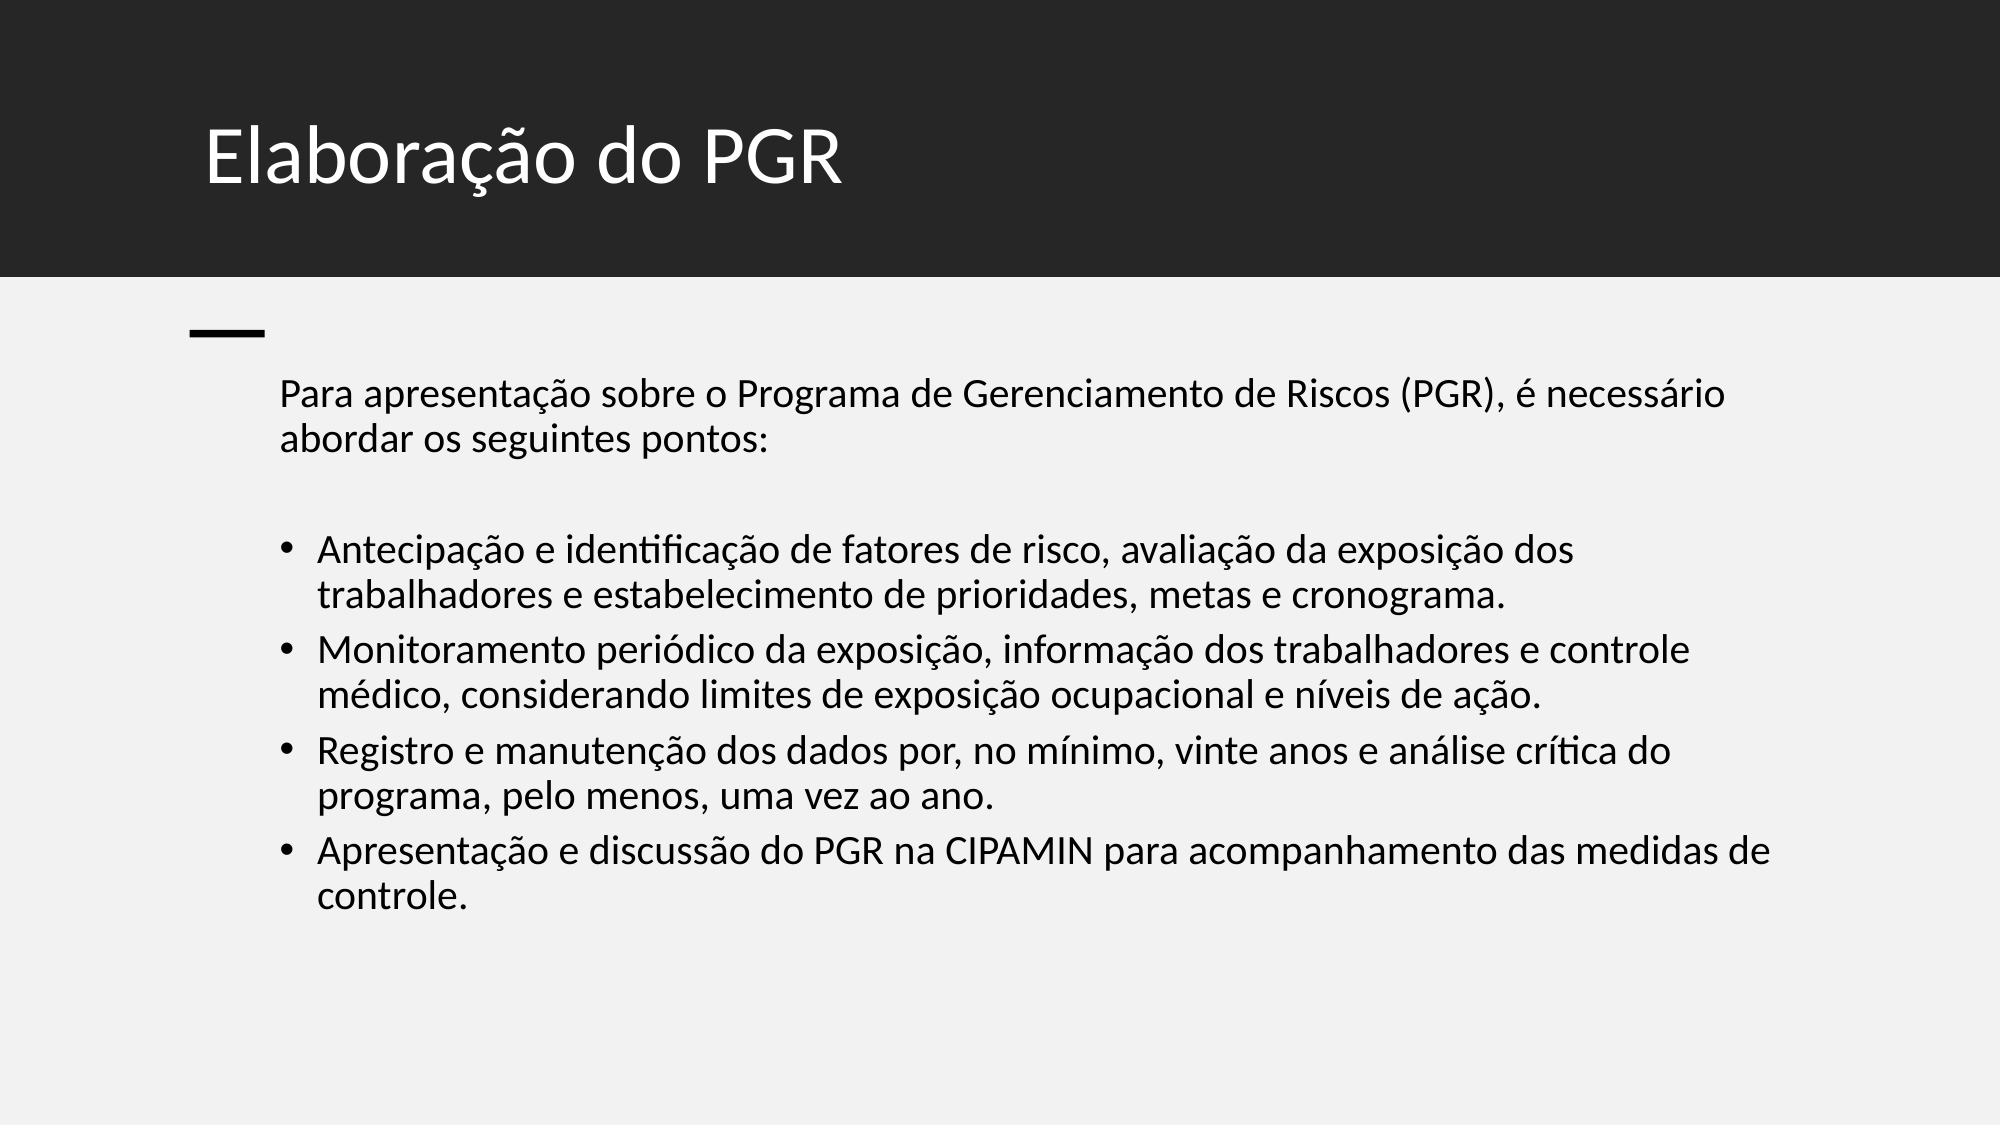

# Elaboração do PGR

Para apresentação sobre o Programa de Gerenciamento de Riscos (PGR), é necessário abordar os seguintes pontos:

Antecipação e identificação de fatores de risco, avaliação da exposição dos trabalhadores e estabelecimento de prioridades, metas e cronograma.
Monitoramento periódico da exposição, informação dos trabalhadores e controle médico, considerando limites de exposição ocupacional e níveis de ação.
Registro e manutenção dos dados por, no mínimo, vinte anos e análise crítica do programa, pelo menos, uma vez ao ano.
Apresentação e discussão do PGR na CIPAMIN para acompanhamento das medidas de controle.